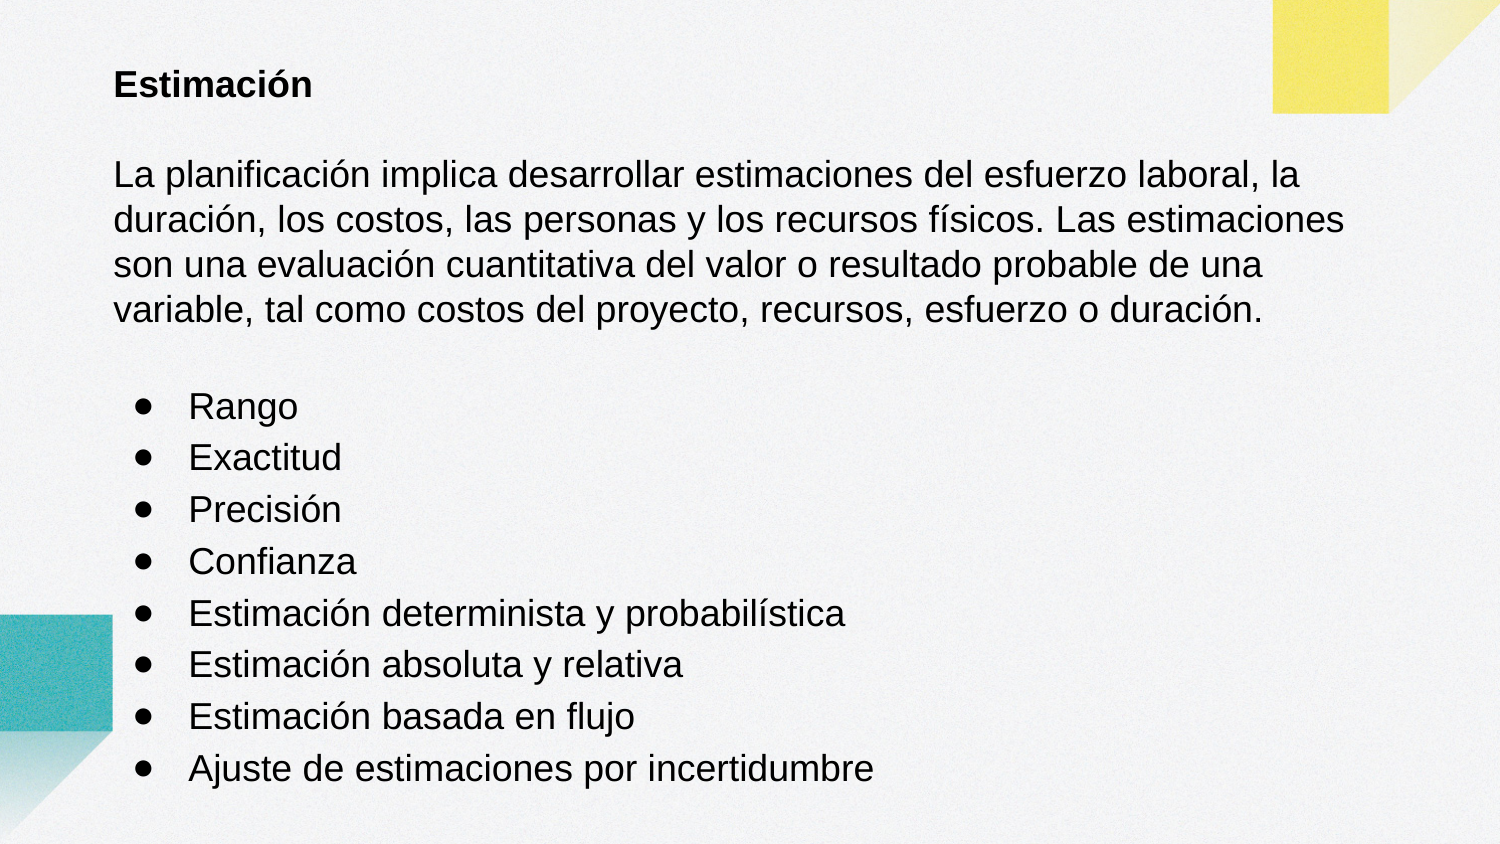

Estimación

La planificación implica desarrollar estimaciones del esfuerzo laboral, la duración, los costos, las personas y los recursos físicos. Las estimaciones son una evaluación cuantitativa del valor o resultado probable de una variable, tal como costos del proyecto, recursos, esfuerzo o duración.

Rango
Exactitud
Precisión
Confianza
Estimación determinista y probabilística
Estimación absoluta y relativa
Estimación basada en flujo
Ajuste de estimaciones por incertidumbre